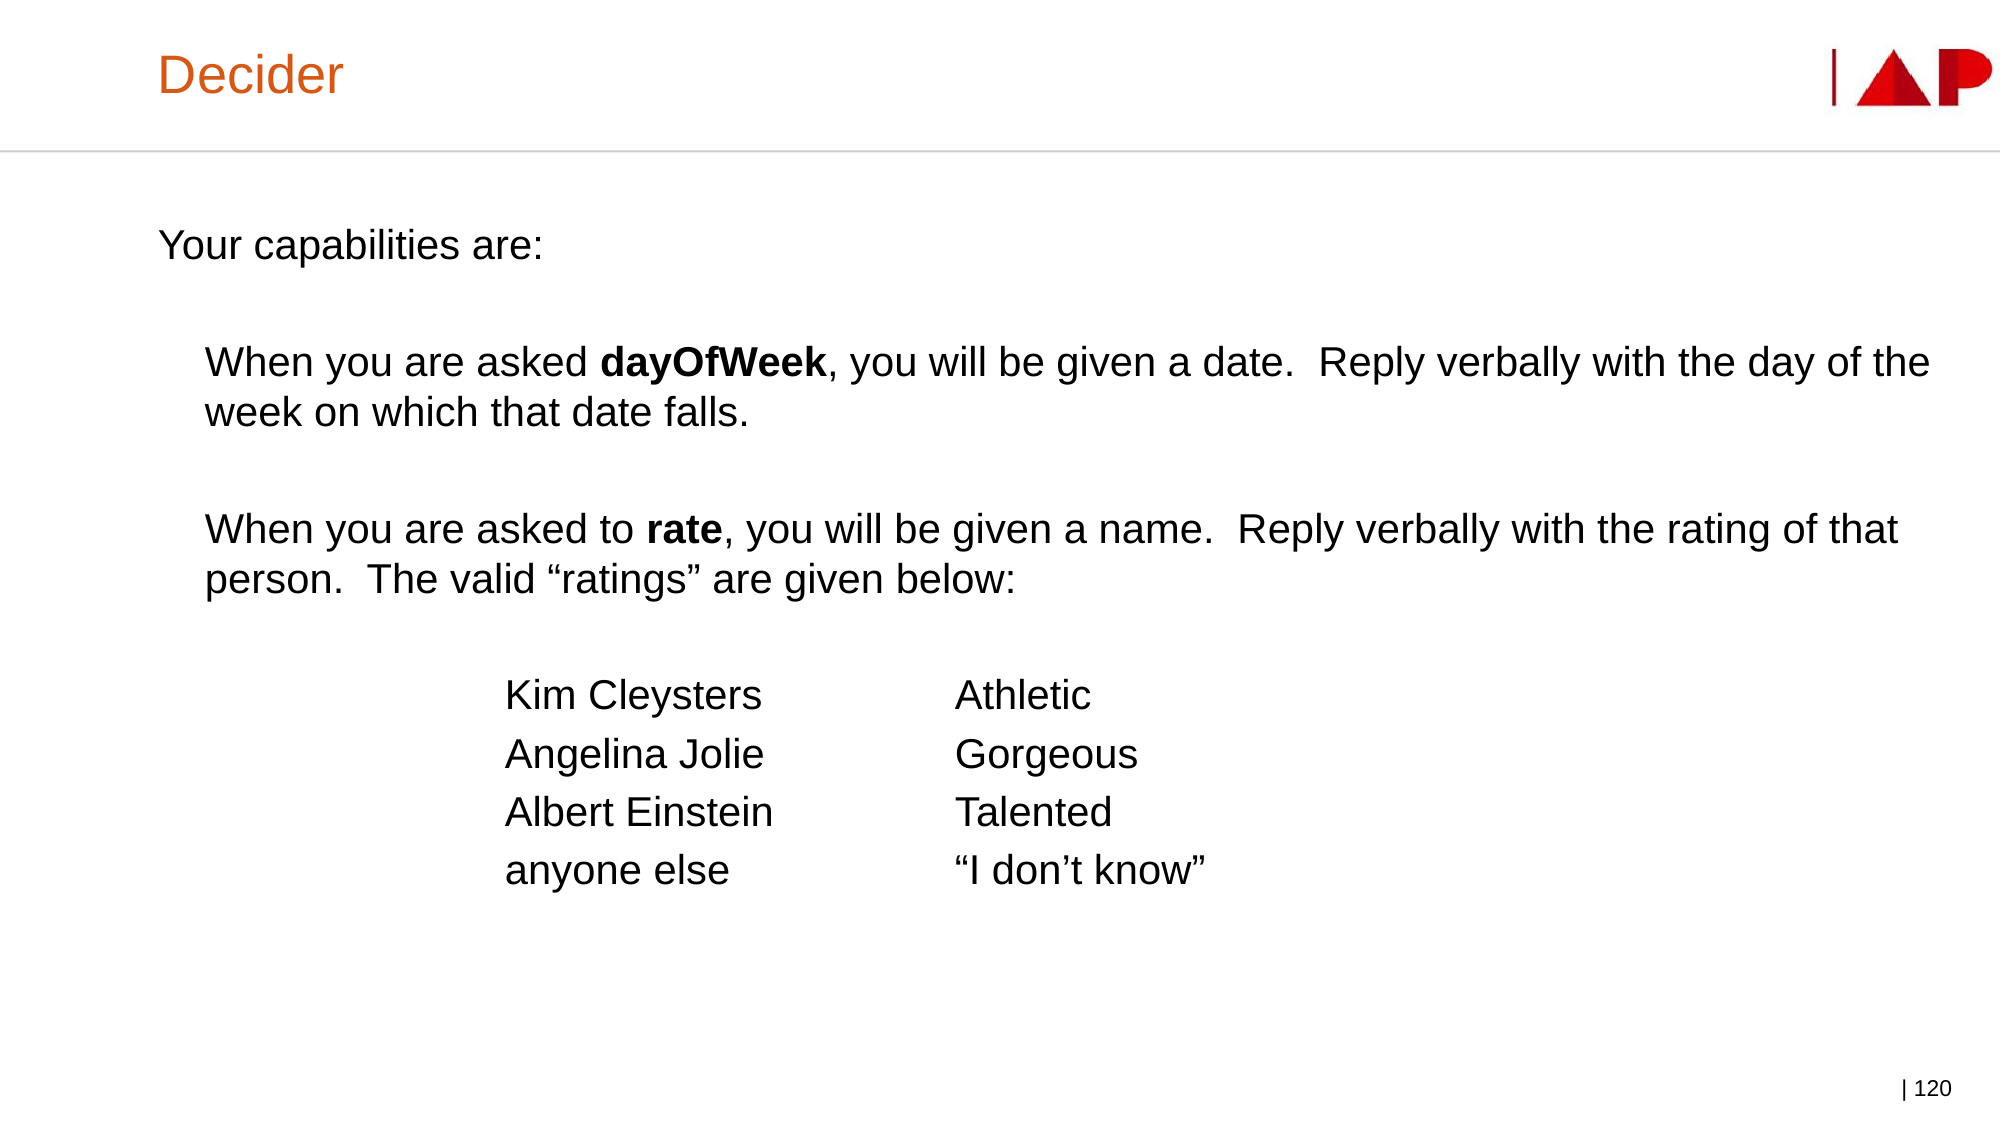

# Decider
Your capabilities are:

	When you are asked dayOfWeek, you will be given a date.  Reply verbally with the day of the week on which that date falls.

	When you are asked to rate, you will be given a name.  Reply verbally with the rating of that person.  The valid “ratings” are given below:

			Kim Cleysters		Athletic
			Angelina Jolie		Gorgeous
			Albert Einstein		Talented
			anyone else		“I don’t know”

| 120